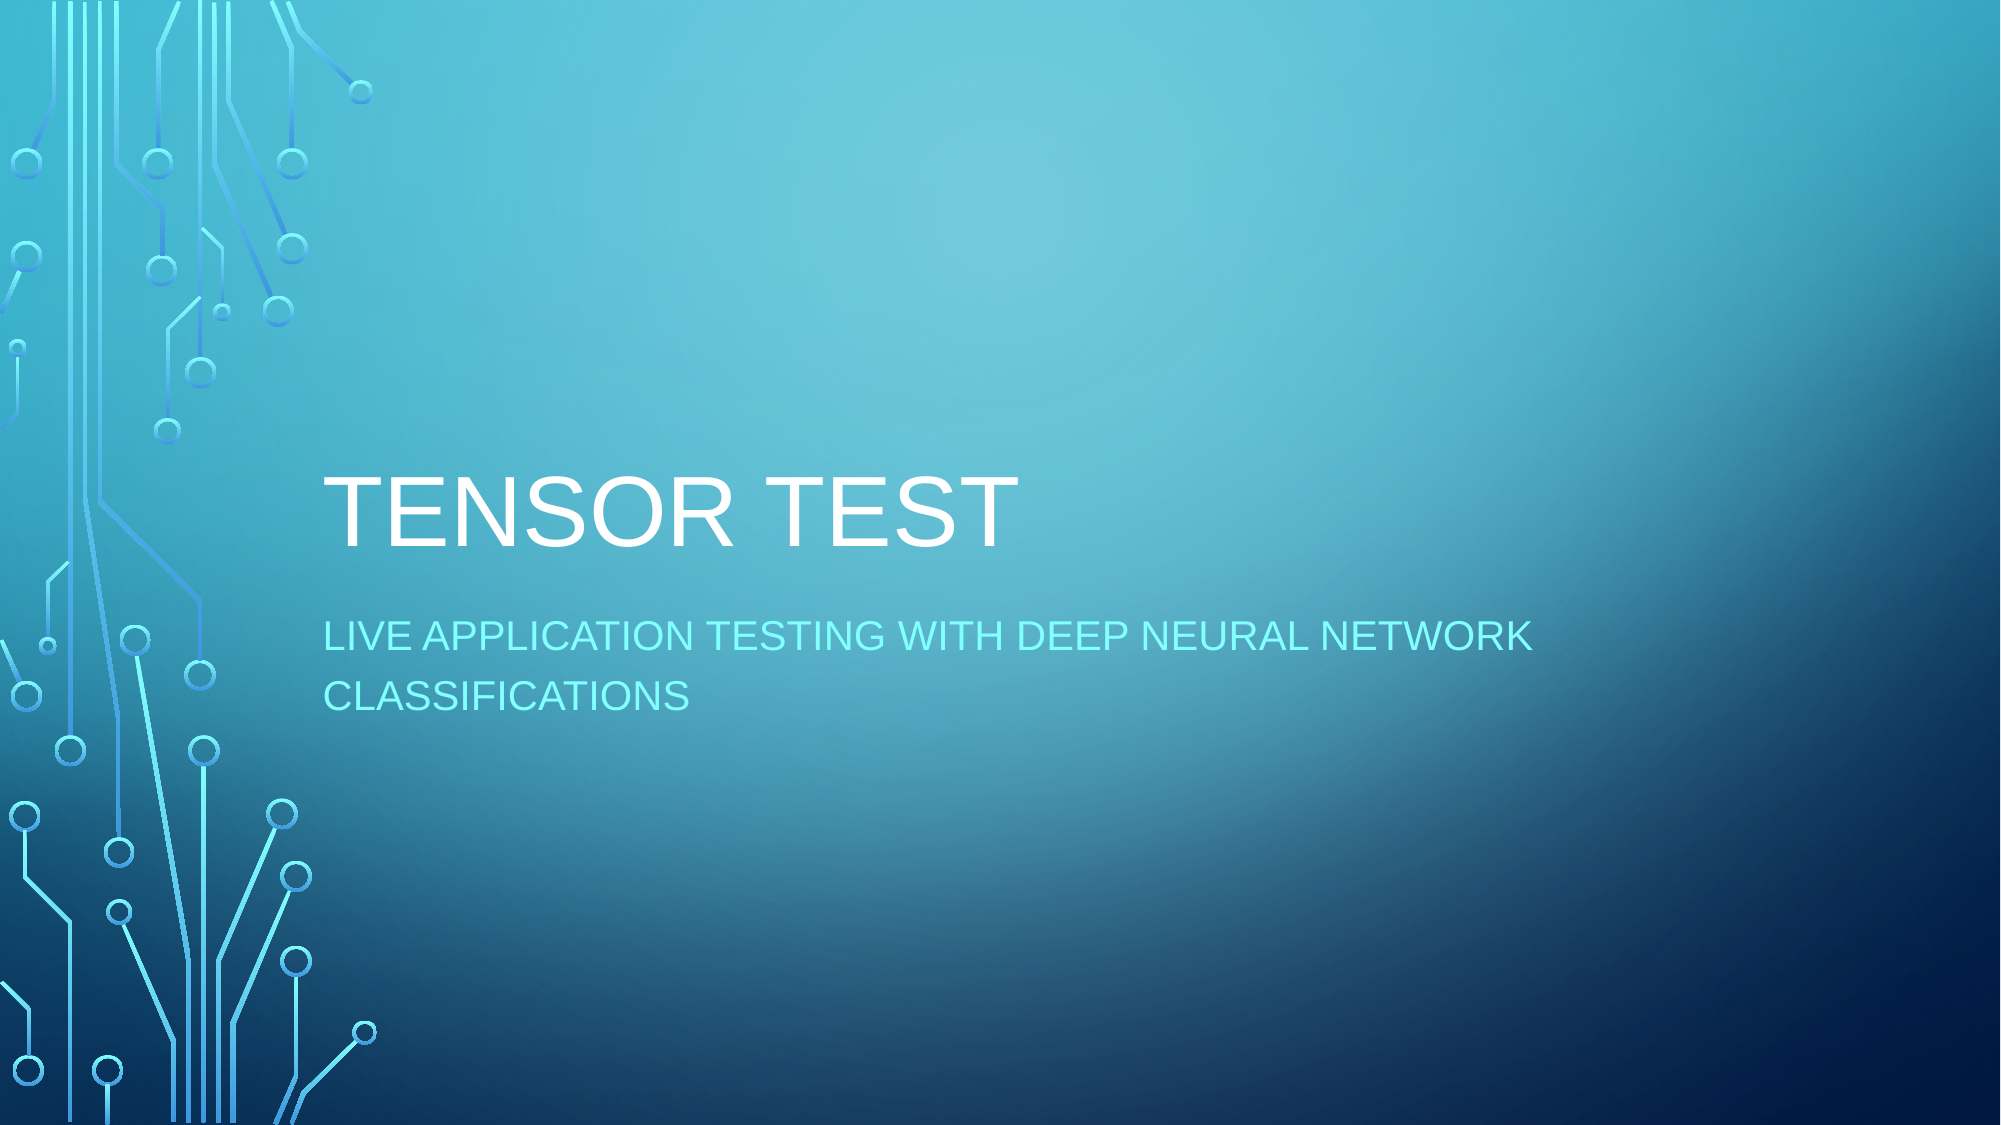

# Tensor Test
Live Application Testing with Deep Neural Network Classifications